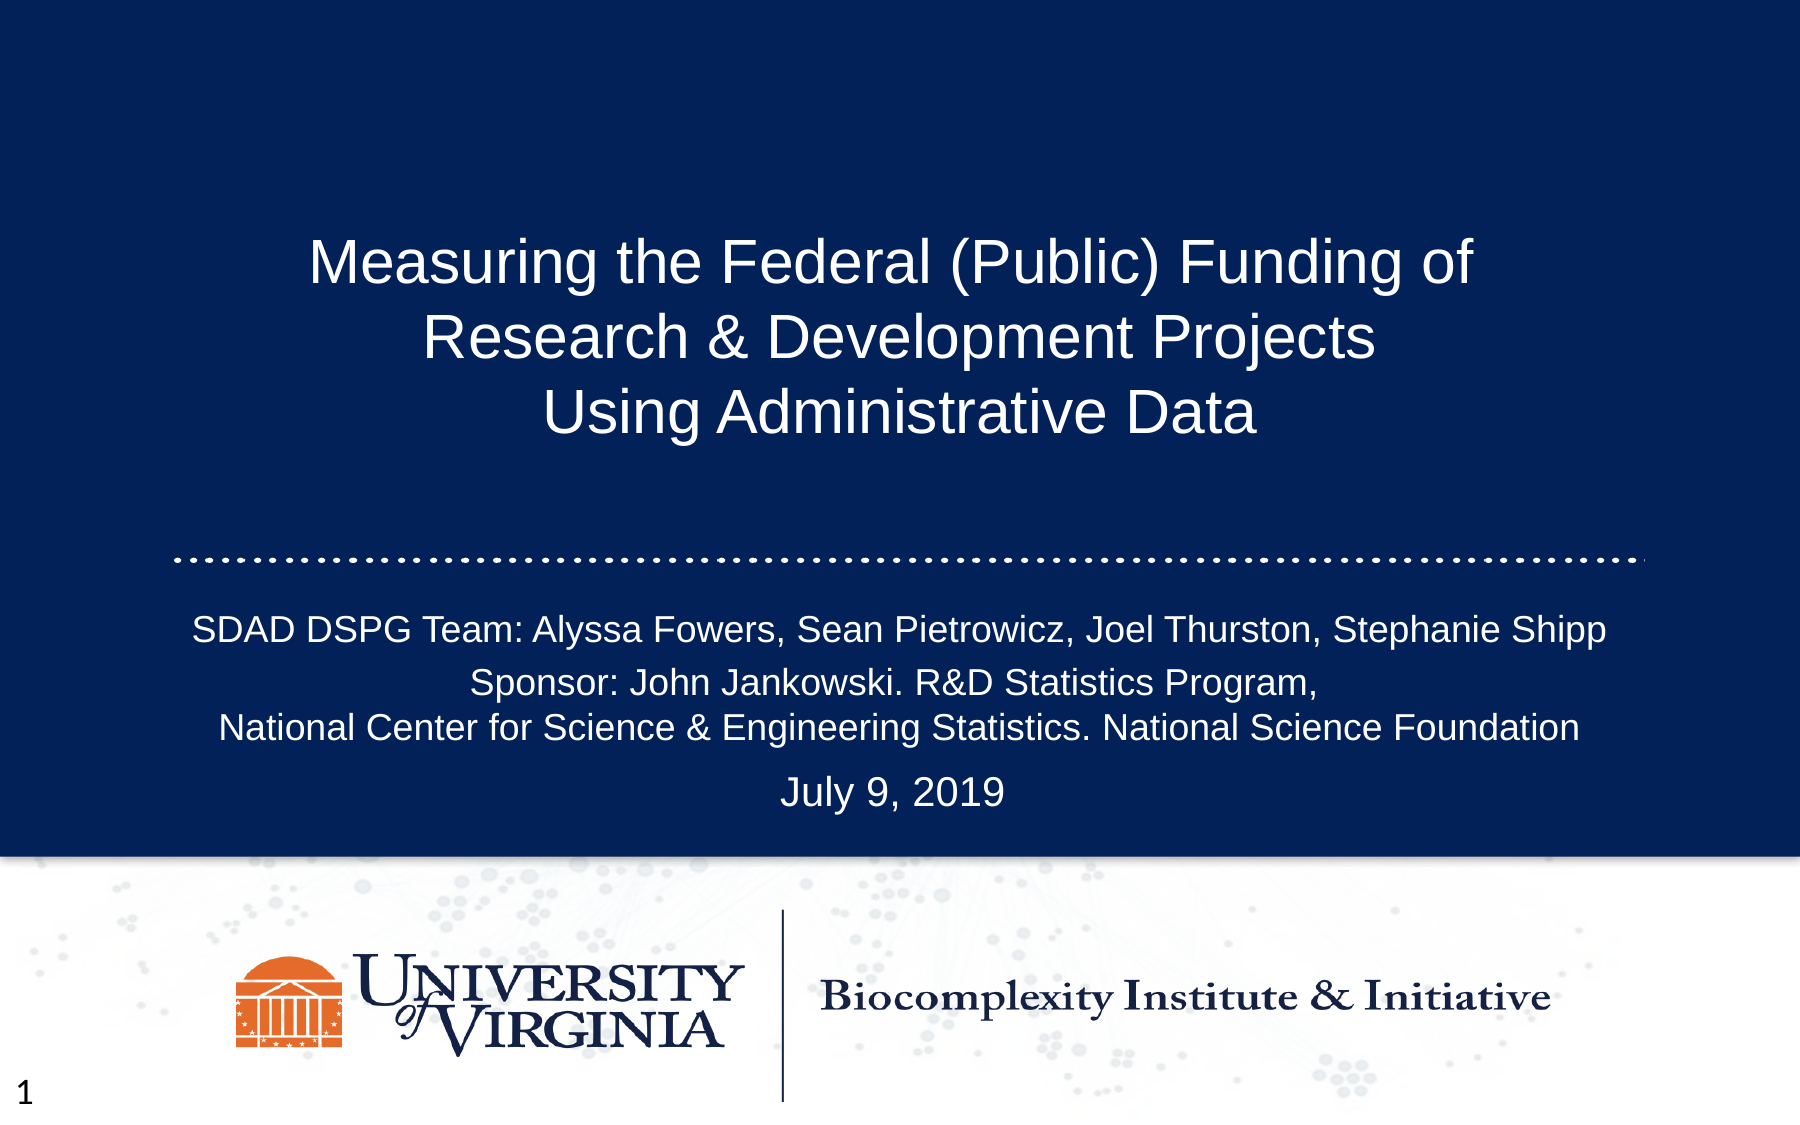

Measuring the Federal (Public) Funding of
Research & Development Projects
Using Administrative Data
SDAD DSPG Team: Alyssa Fowers, Sean Pietrowicz, Joel Thurston, Stephanie Shipp
Sponsor: John Jankowski. R&D Statistics Program, 
National Center for Science & Engineering Statistics. National Science Foundation

July 9, 2019
1